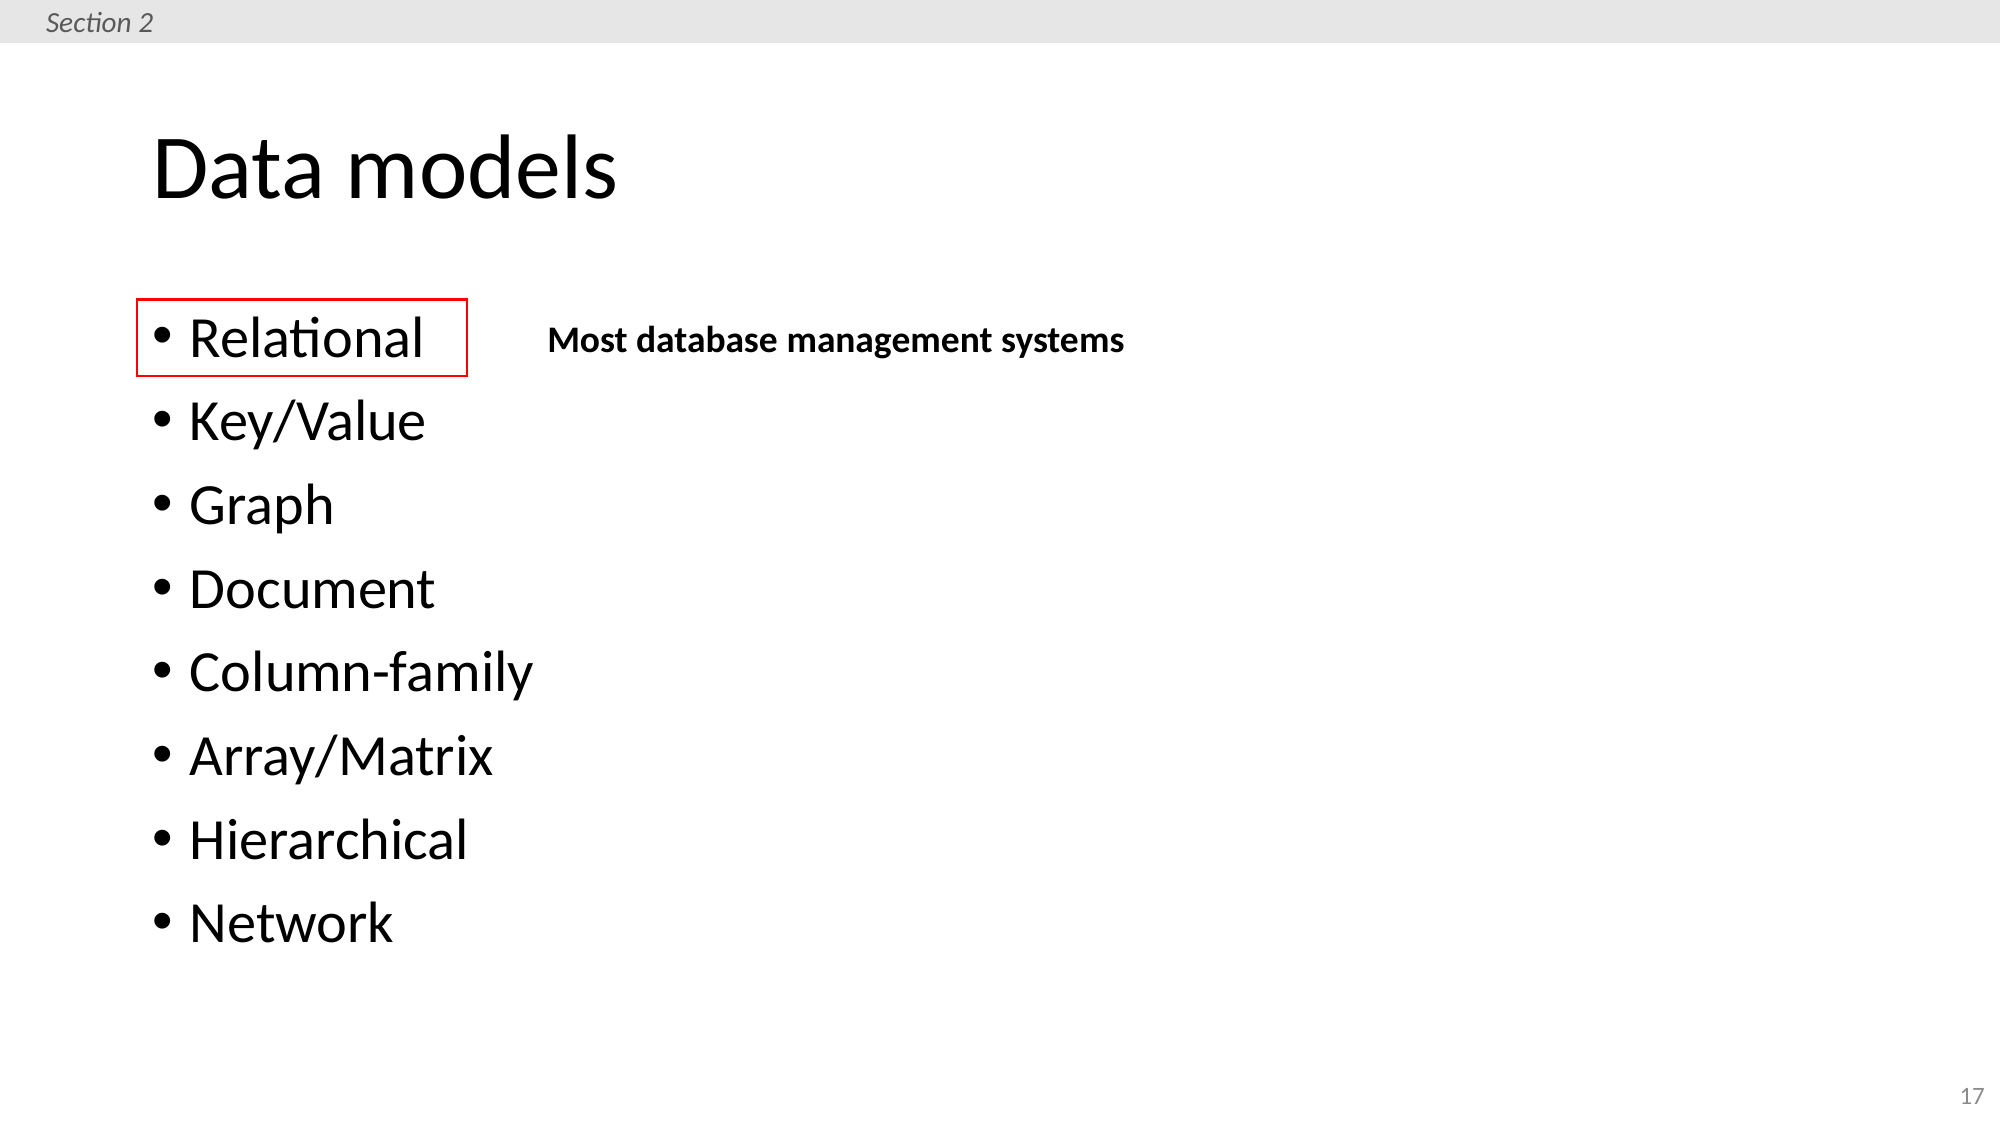

Section 2
# Data models
Relational
Key/Value
Graph
Document
Column-family
Array/Matrix
Hierarchical
Network

Most database management systems
17